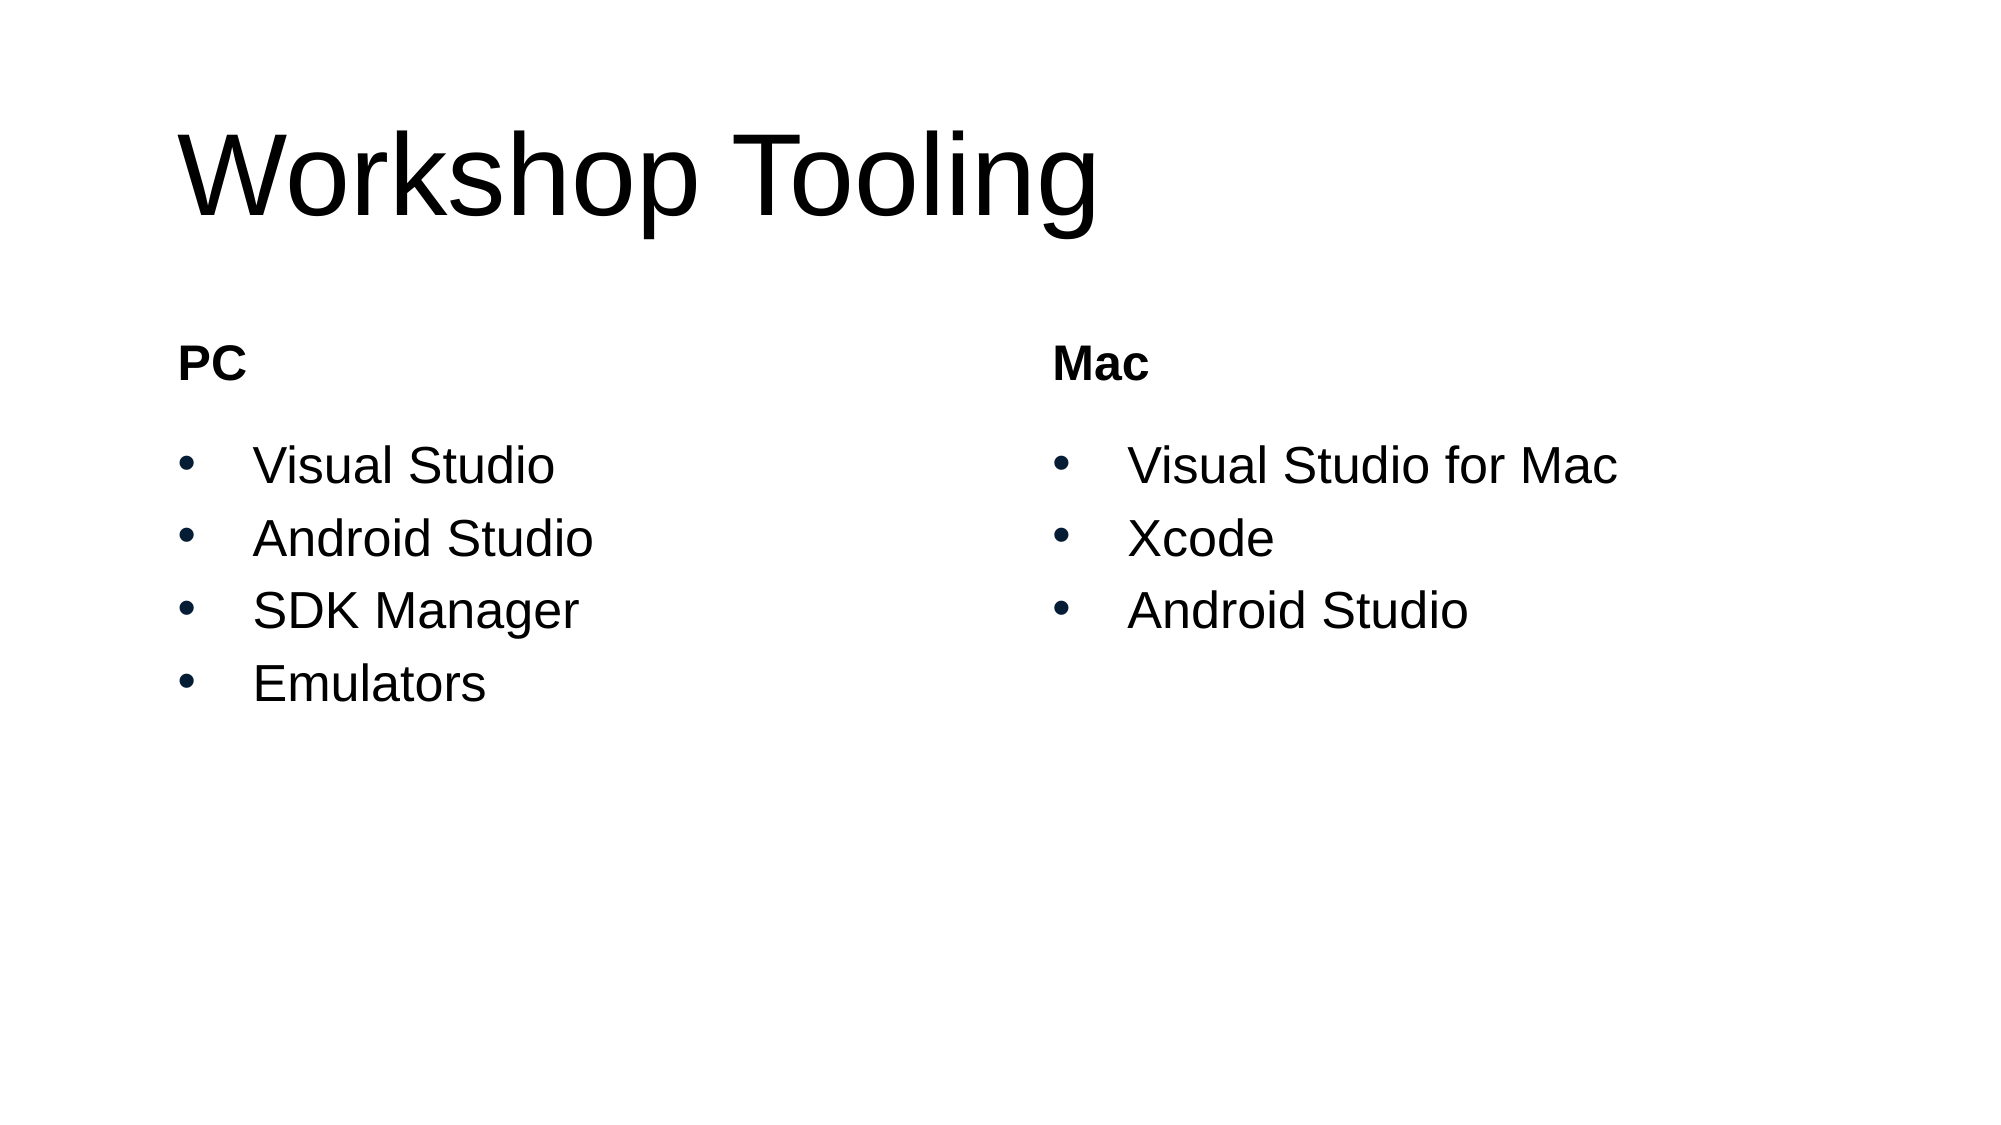

# Workshop Tooling
PC
Mac
Visual Studio
Android Studio
SDK Manager
Emulators

Visual Studio for Mac
Xcode
Android Studio